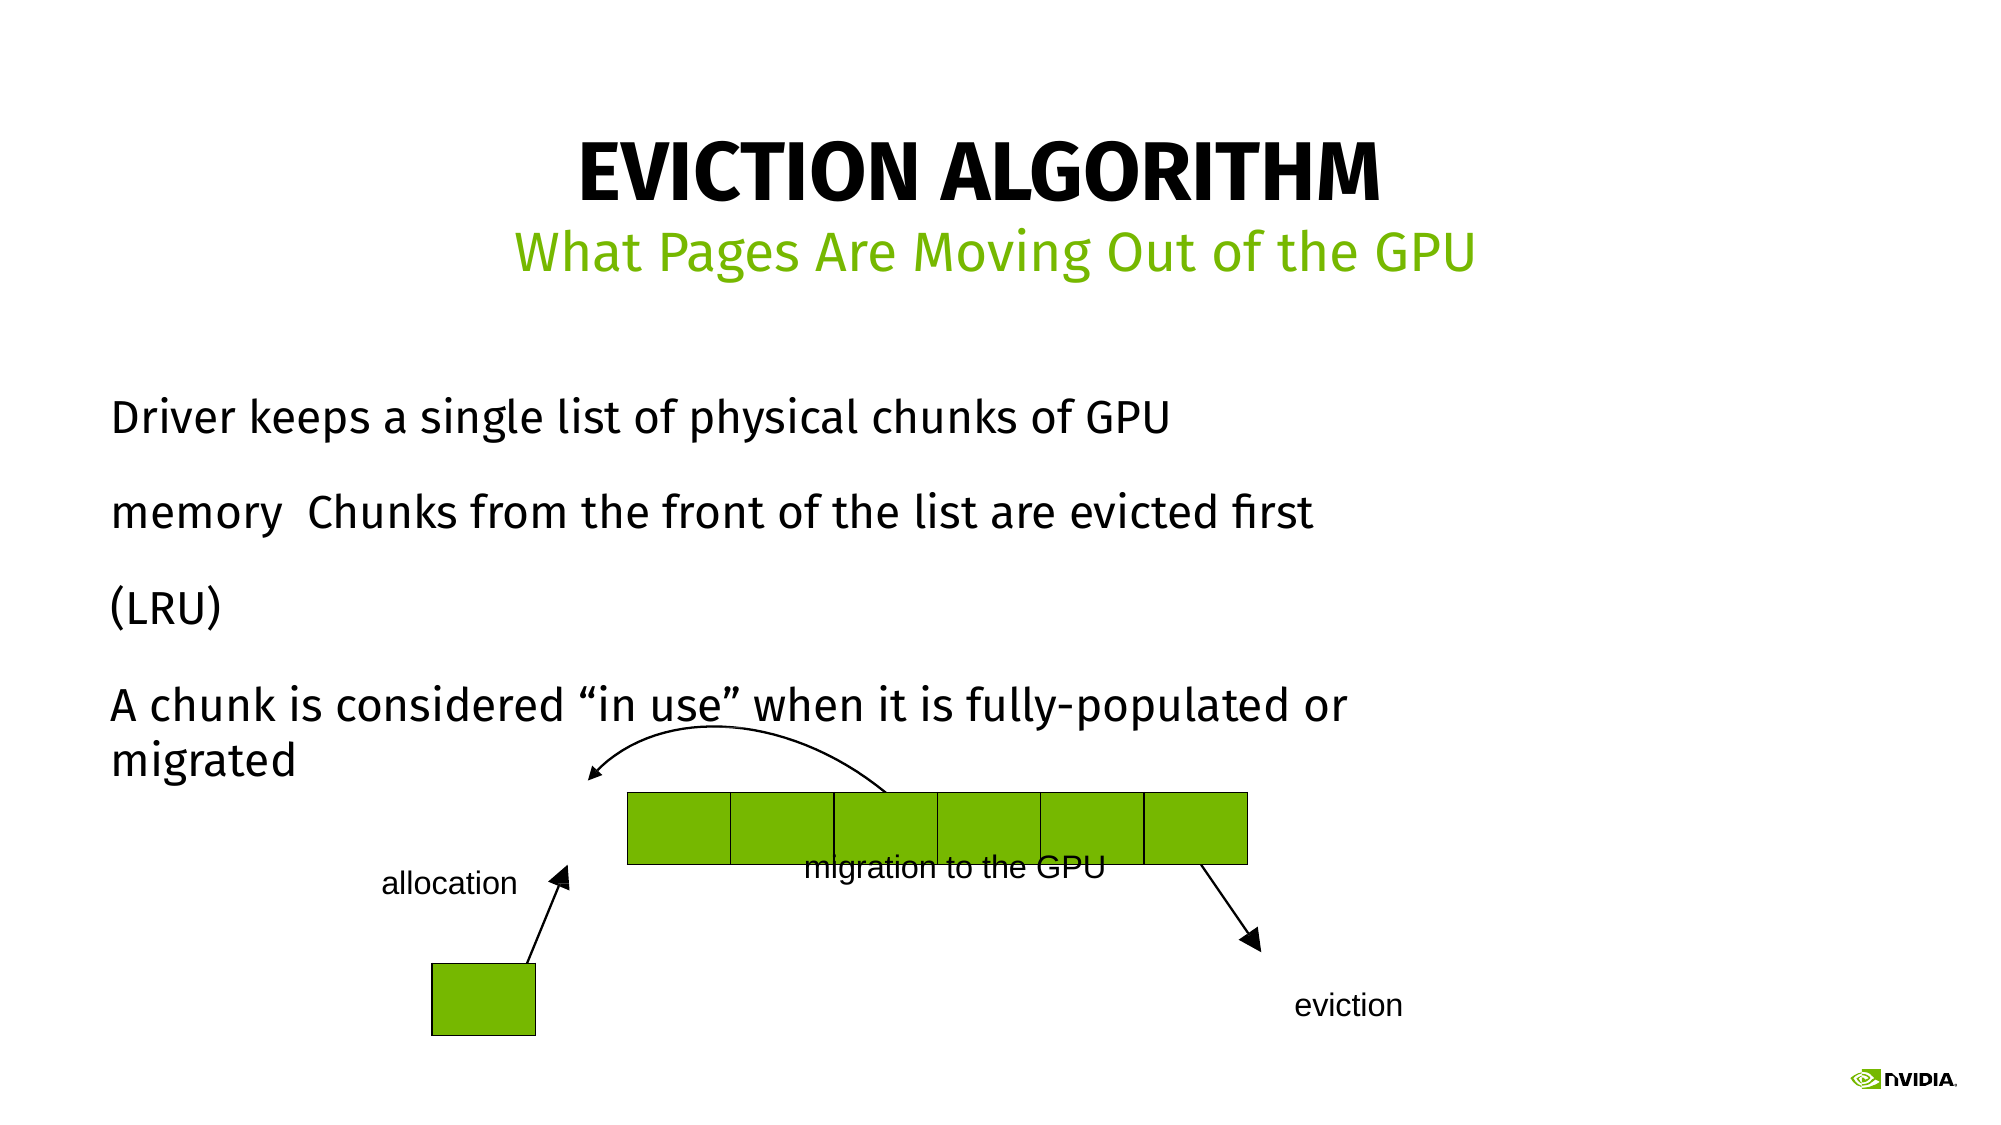

# EVICTION ALGORITHM
What Pages Are Moving Out of the GPU

Driver keeps a single list of physical chunks of GPU memory  Chunks from the front of the list are evicted first (LRU)
A chunk is considered “in use” when it is fully-populated or migrated

migration to the GPU

|  |  |  |  |  |  |
| --- | --- | --- | --- | --- | --- |
allocation

eviction
212